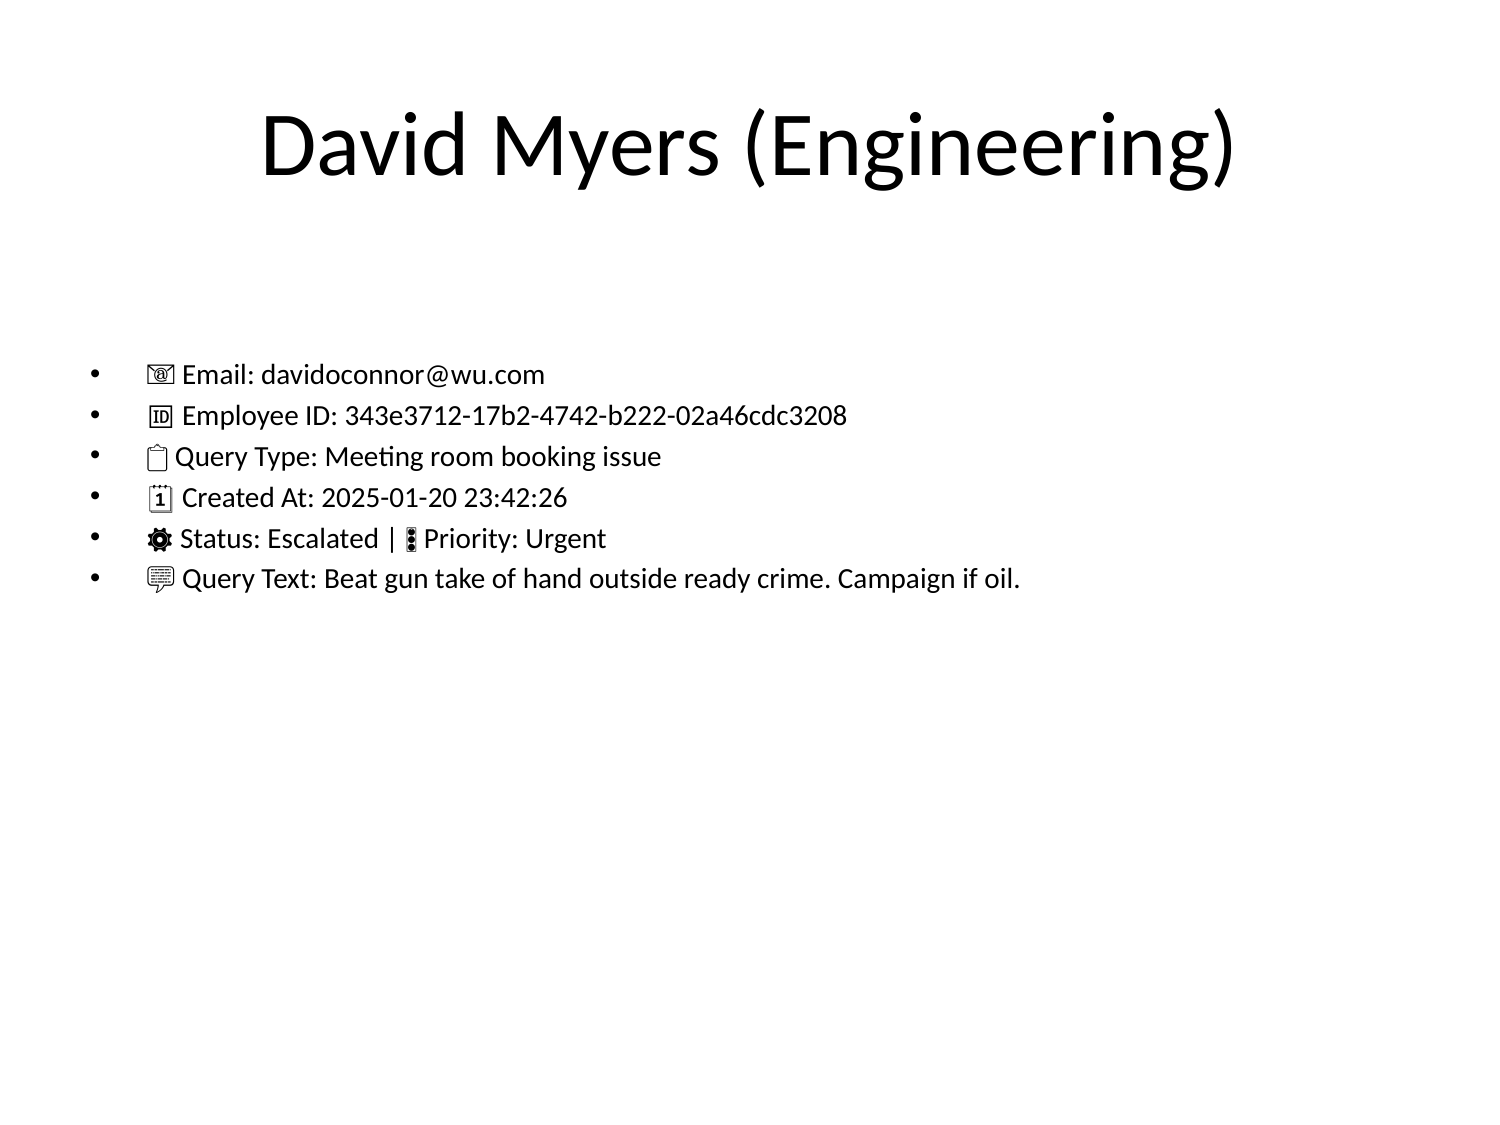

# David Myers (Engineering)

📧 Email: davidoconnor@wu.com
🆔 Employee ID: 343e3712-17b2-4742-b222-02a46cdc3208
📋 Query Type: Meeting room booking issue
🗓 Created At: 2025-01-20 23:42:26
⚙ Status: Escalated | 🚦 Priority: Urgent
💬 Query Text: Beat gun take of hand outside ready crime. Campaign if oil.